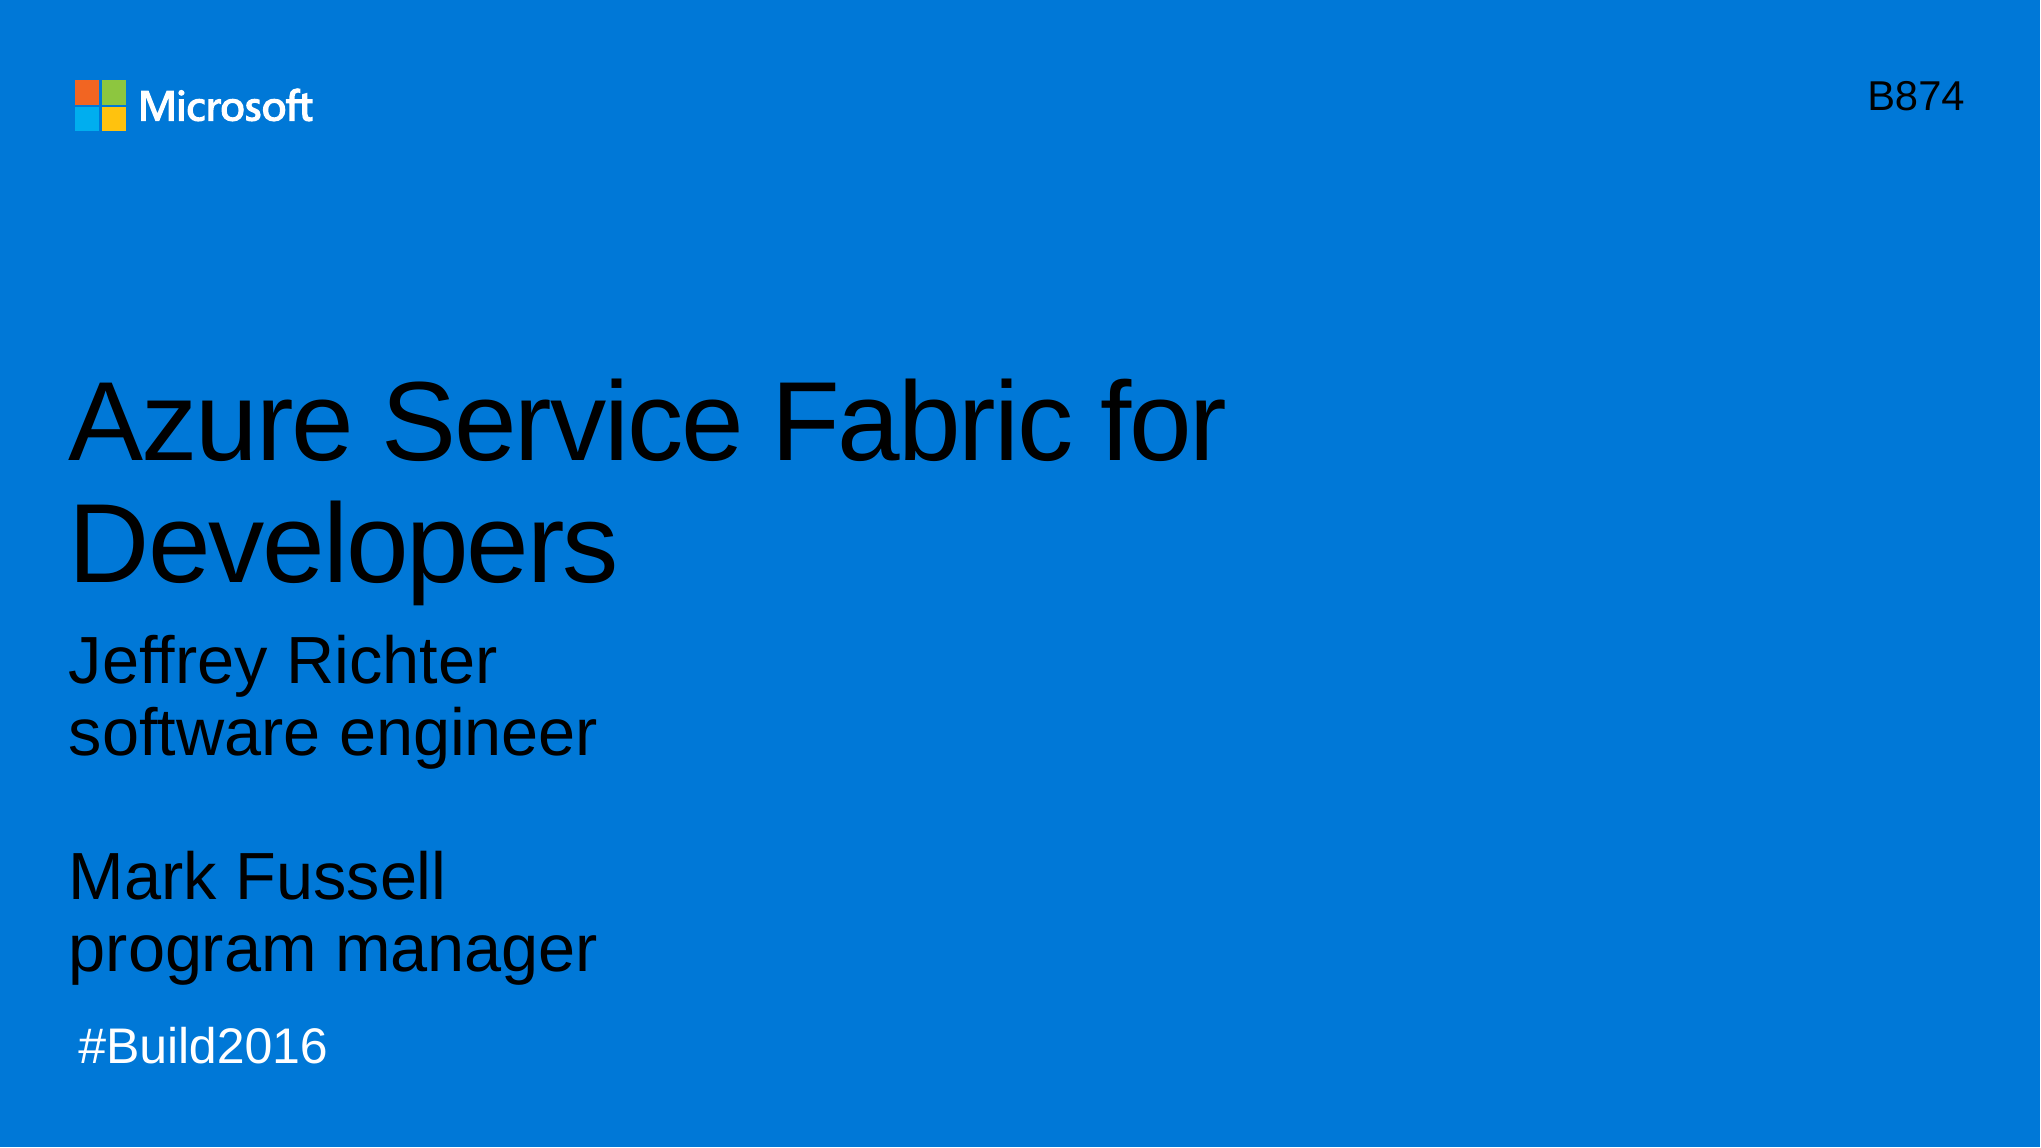

B874
# Azure Service Fabric for Developers
Jeffrey Richter
software engineer

Mark Fussell
program manager